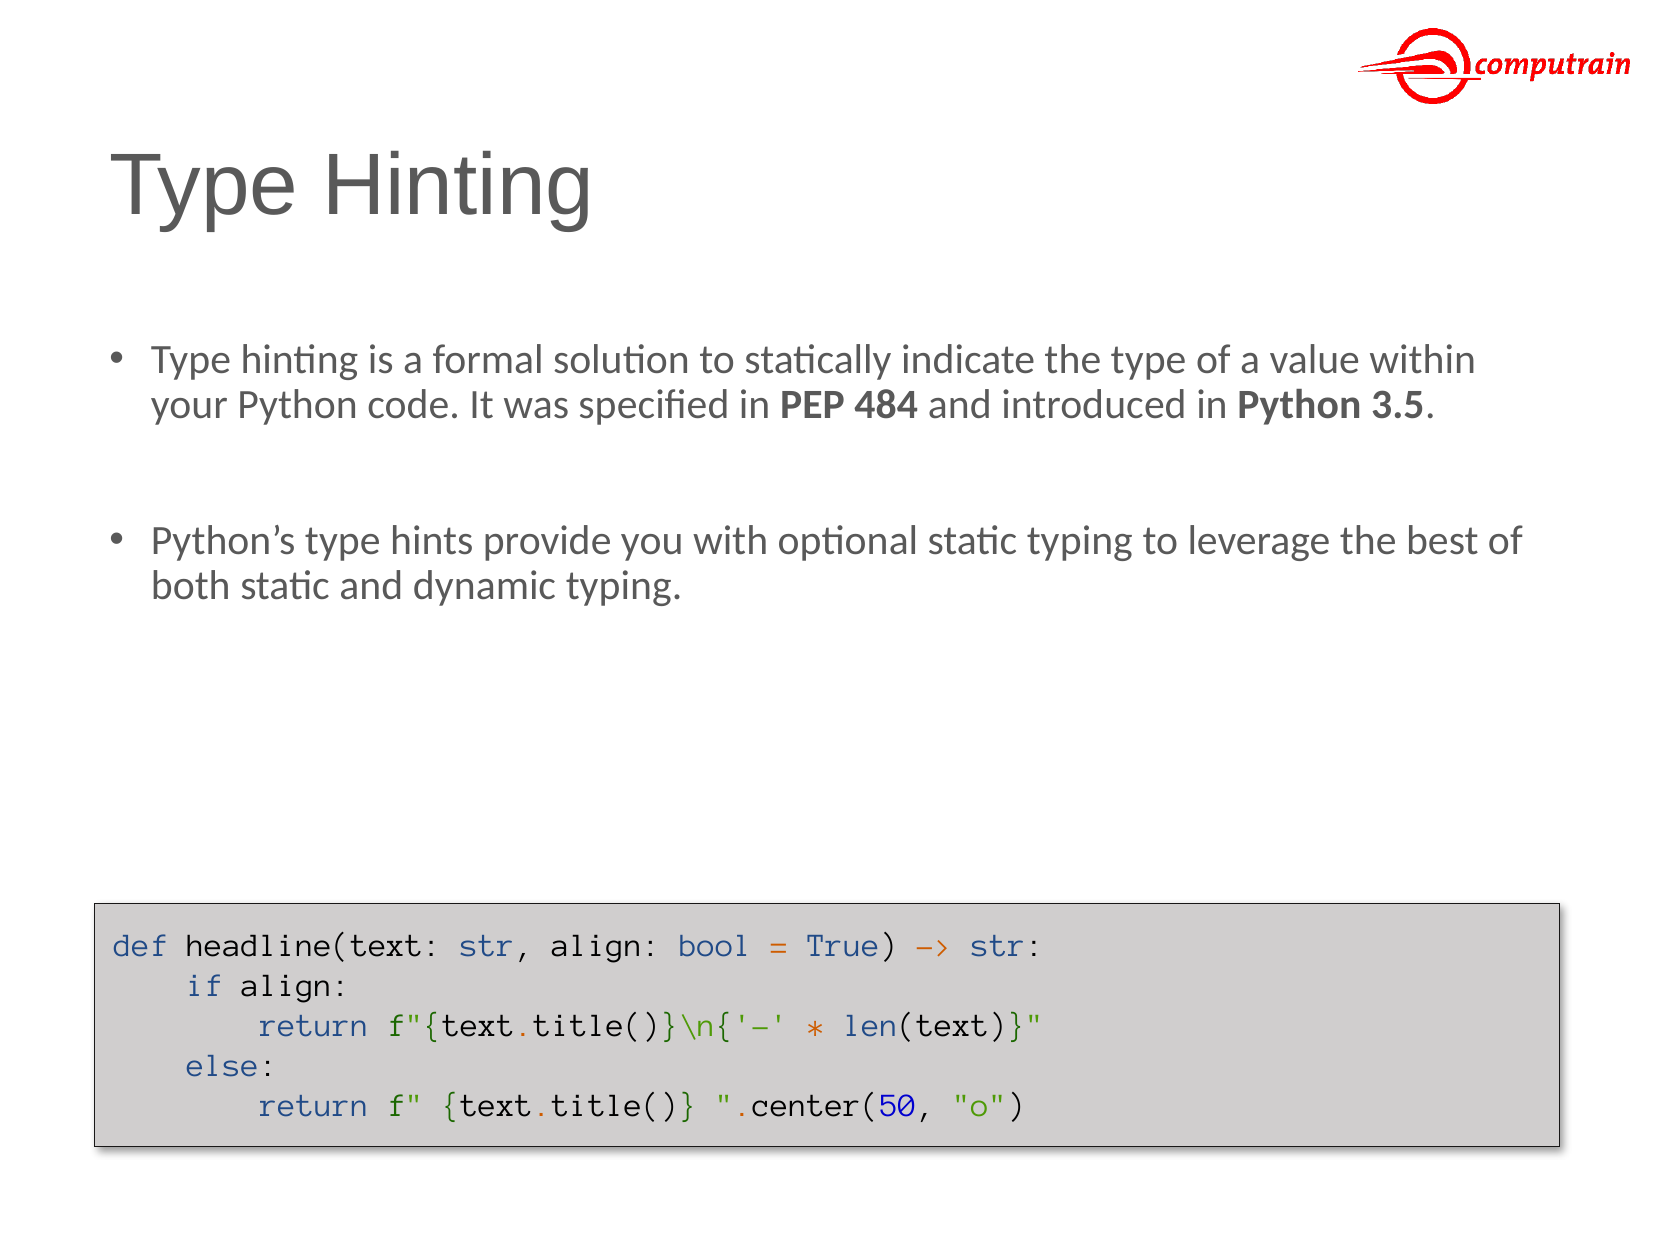

# Type Hinting
Type hinting is a formal solution to statically indicate the type of a value within your Python code. It was specified in PEP 484 and introduced in Python 3.5.

Python’s type hints provide you with optional static typing to leverage the best of both static and dynamic typing.
def headline(text: str, align: bool = True) -> str:
    if align:
        return f"{text.title()}\n{'-' * len(text)}"
    else:
        return f" {text.title()} ".center(50, "o")